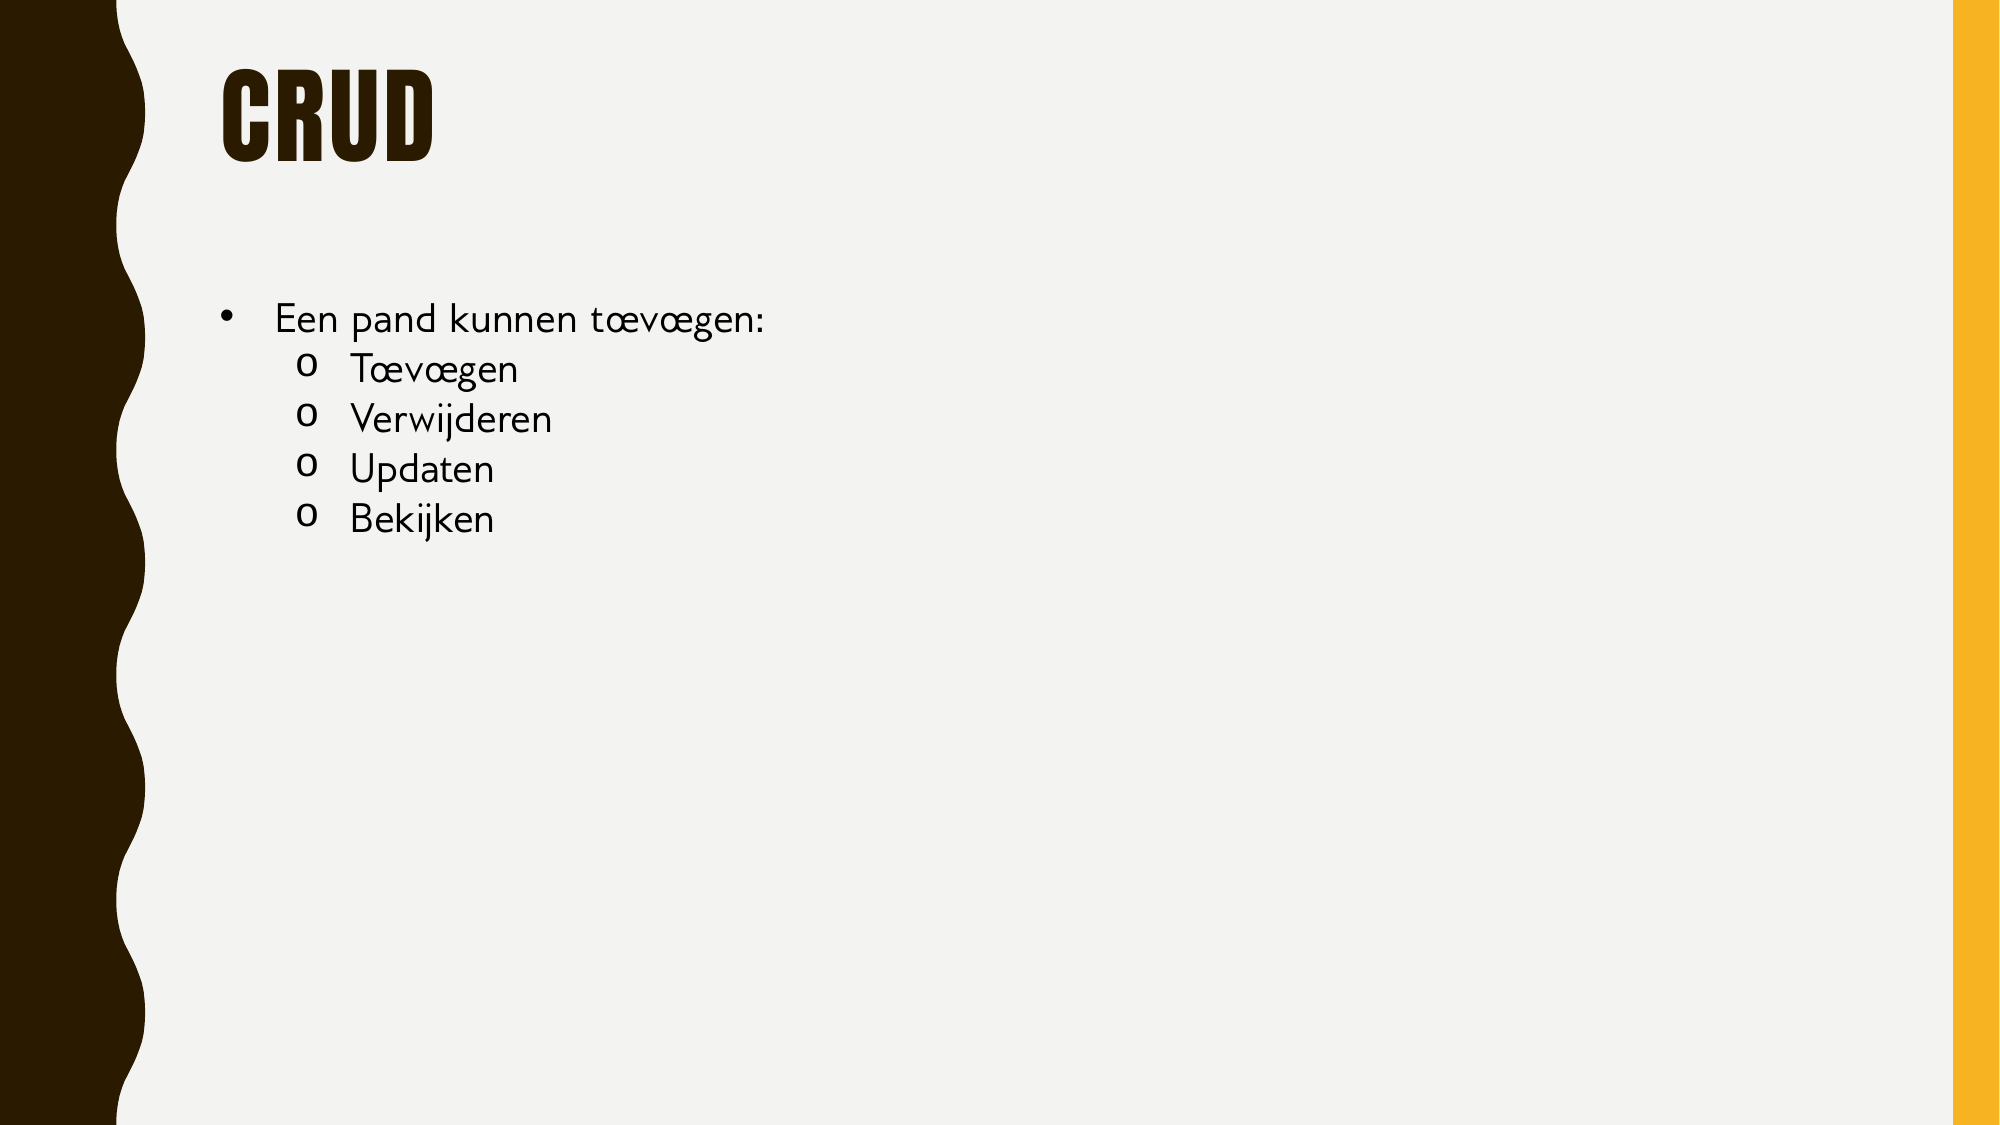

# CRUD
Een pand kunnen toevoegen:
Toevoegen
Verwijderen
Updaten
Bekijken